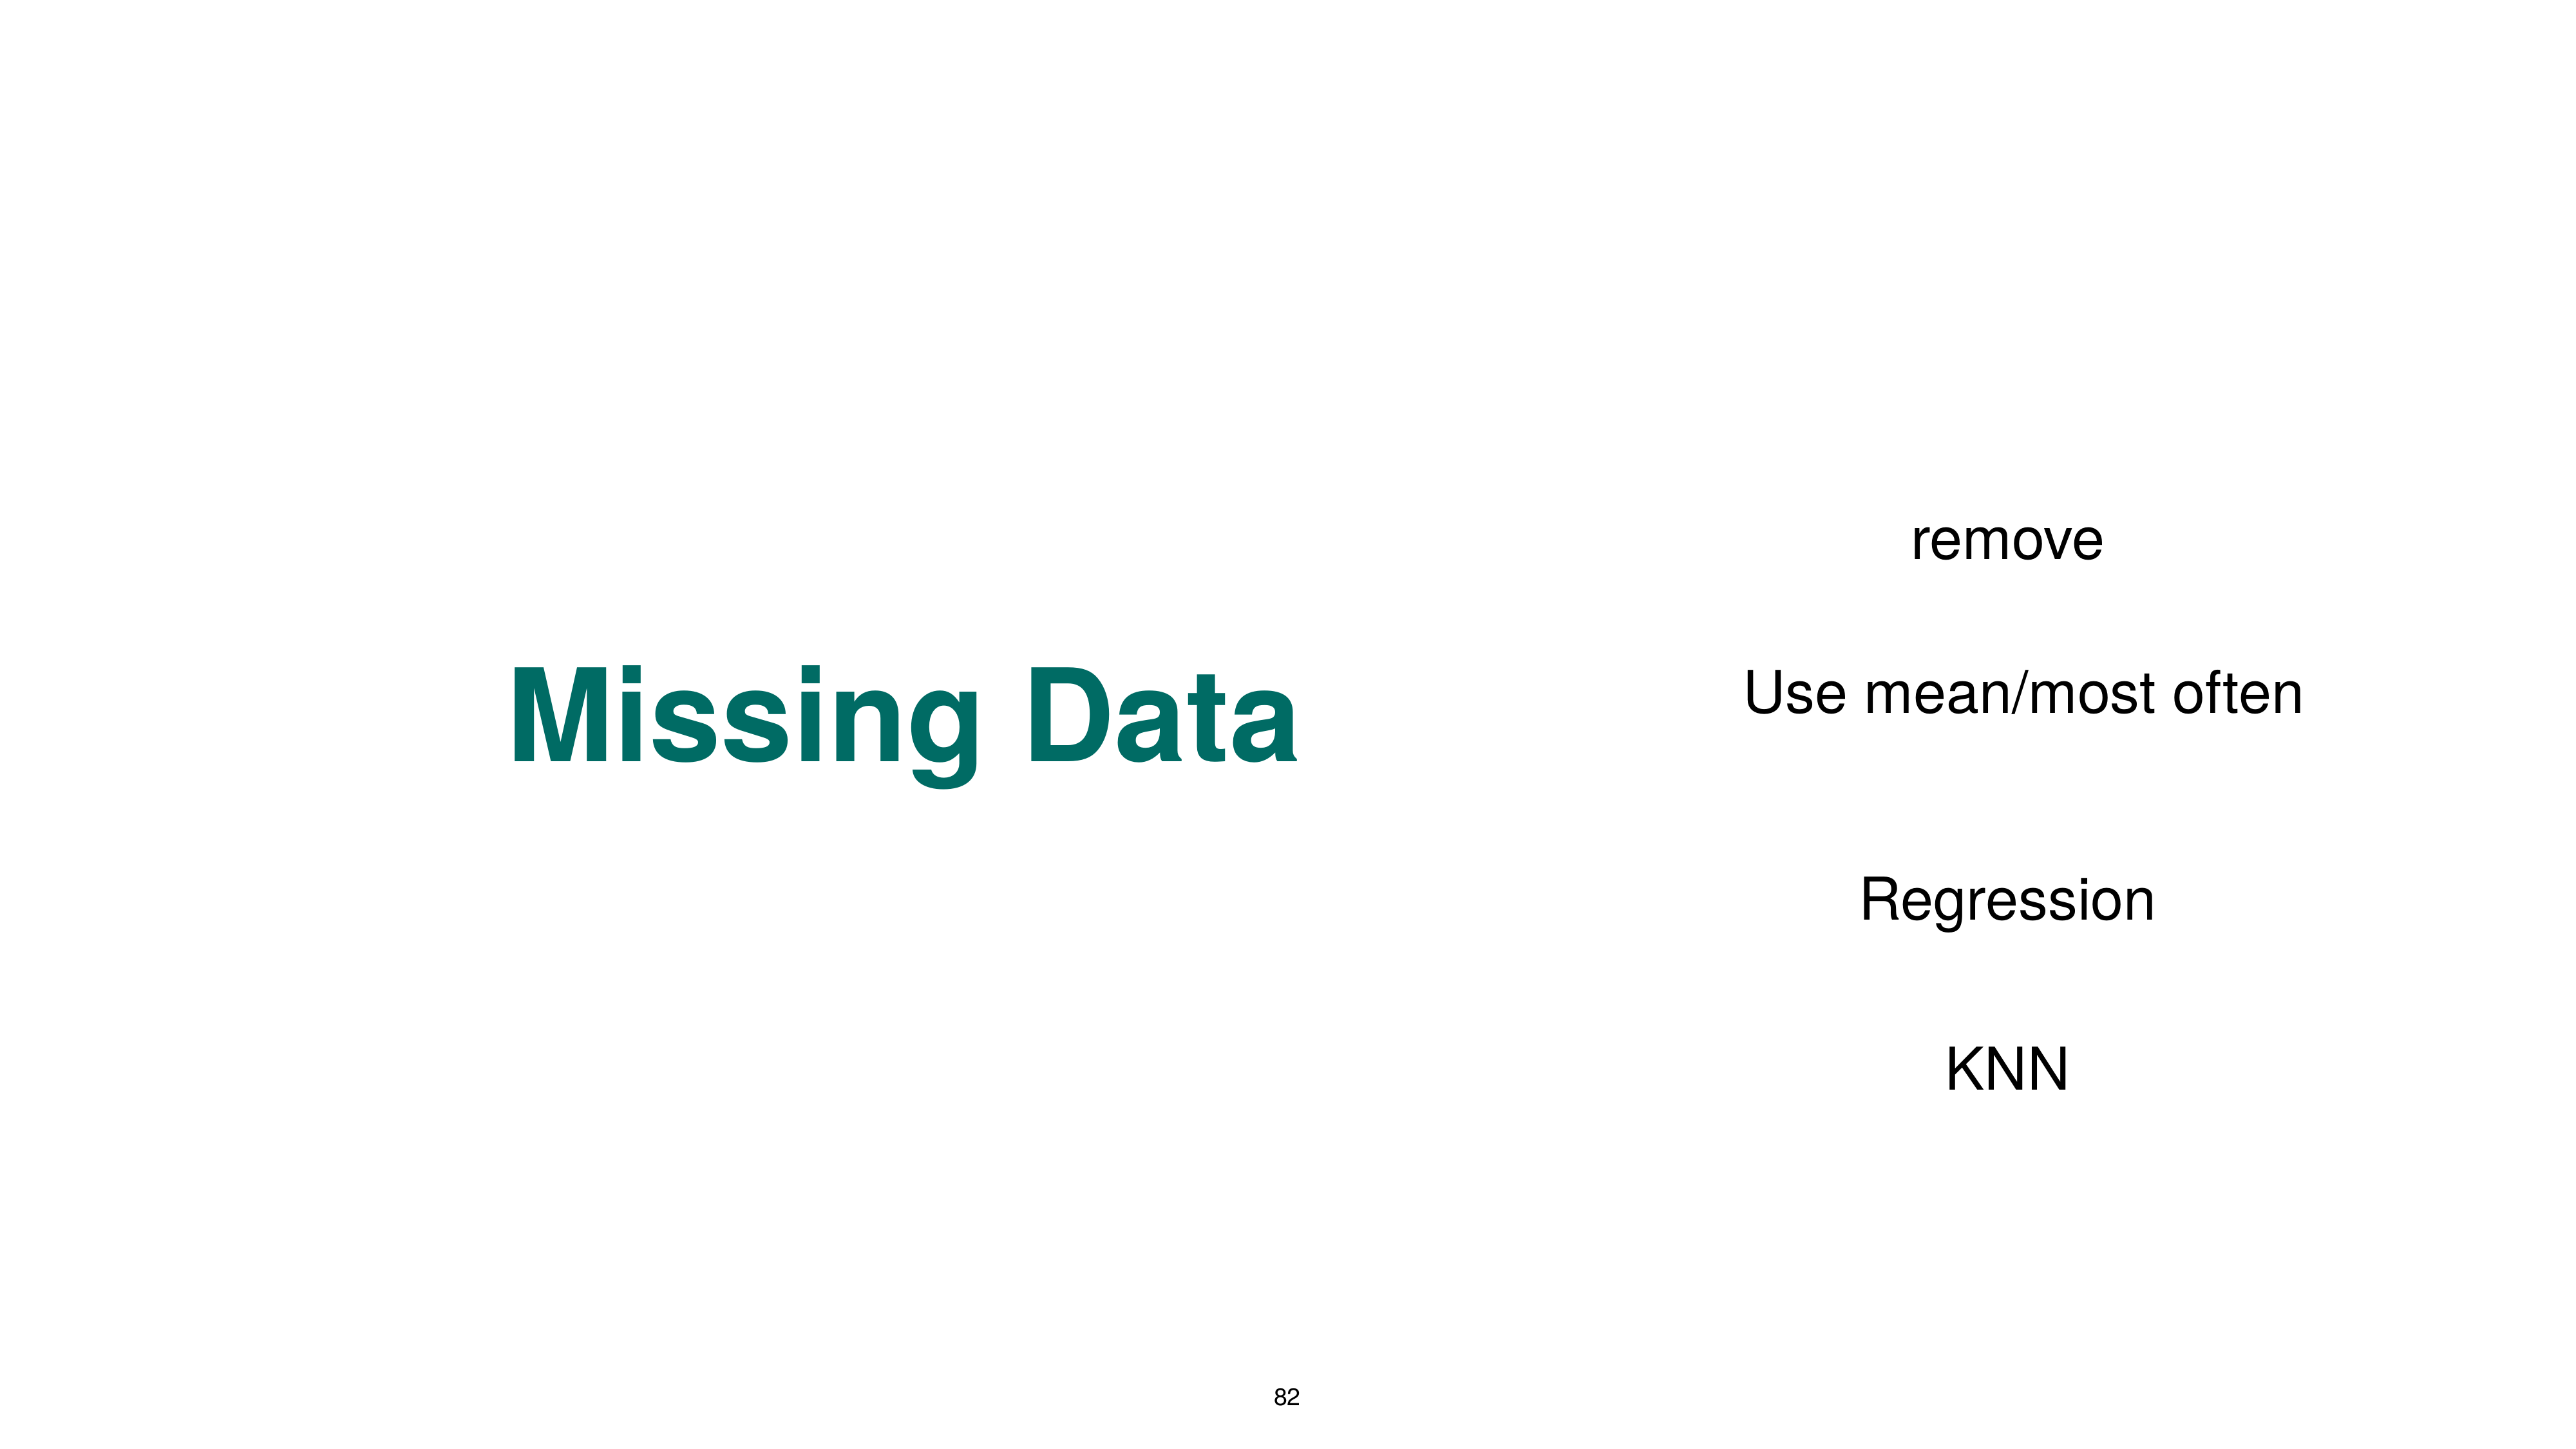

remove
Missing Data
Use mean/most often
Regression

KNN
82